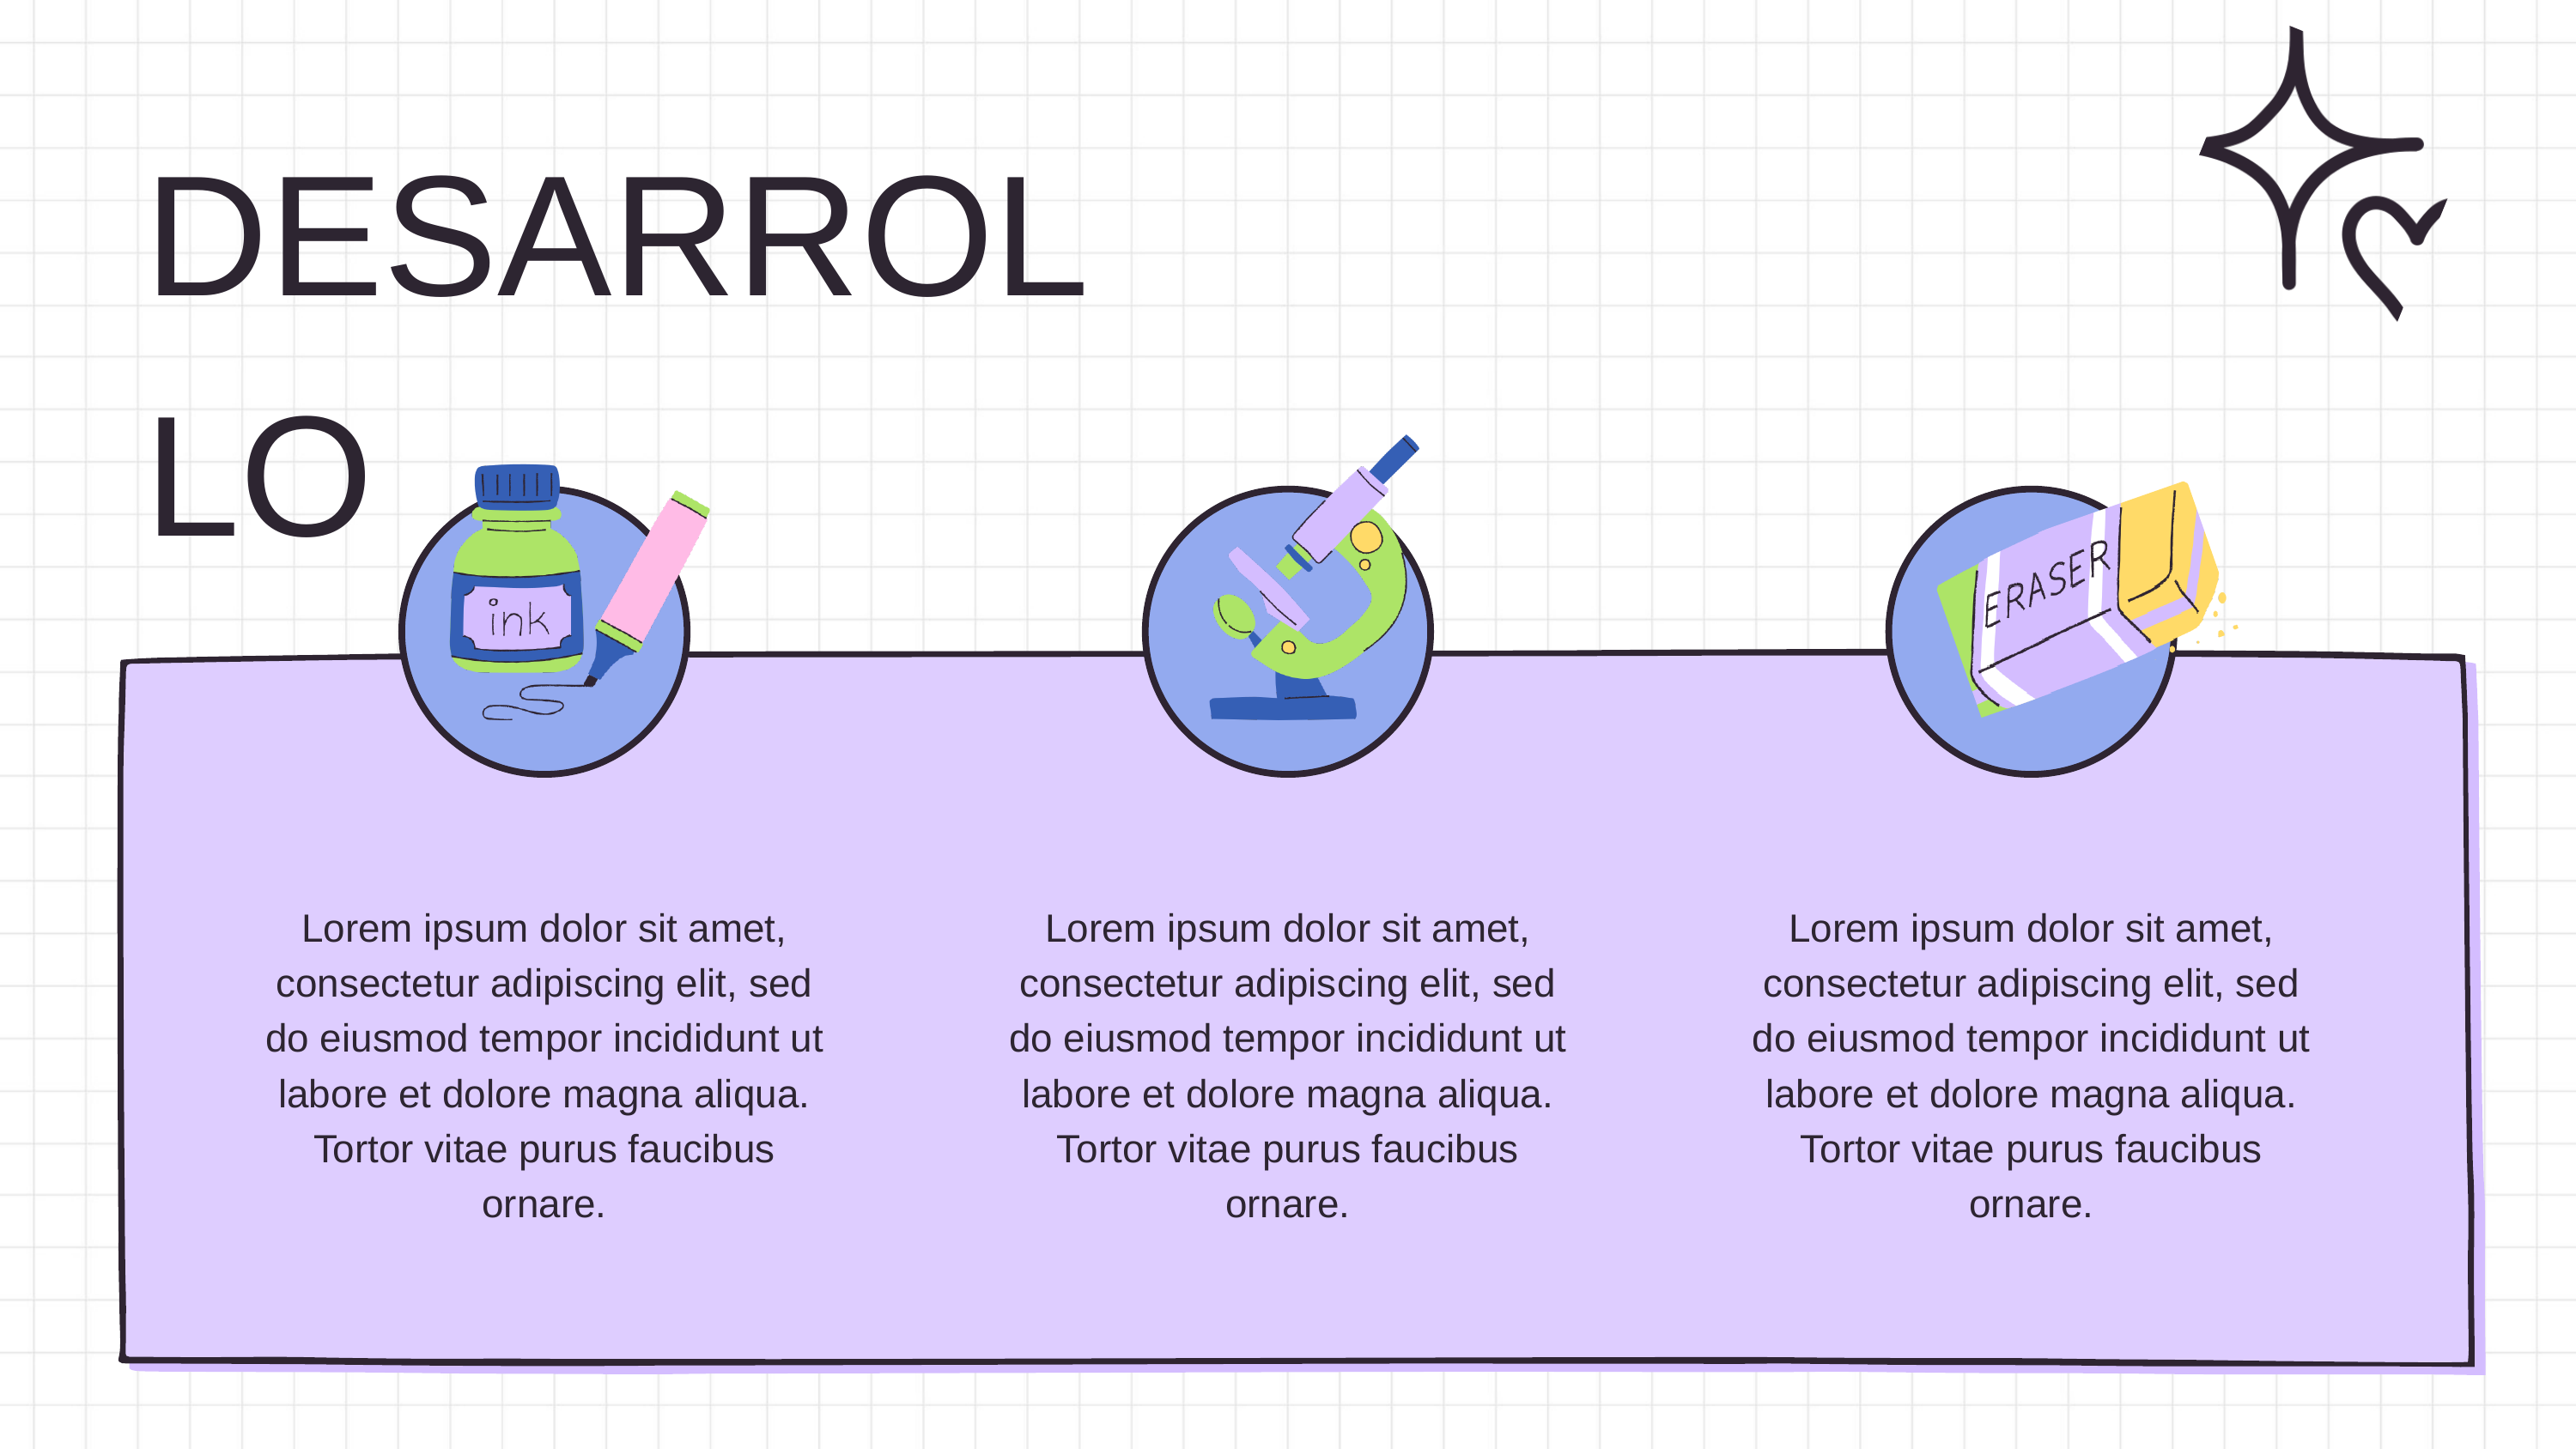

DESARROLLO

Lorem ipsum dolor sit amet, consectetur adipiscing elit, sed do eiusmod tempor incididunt ut labore et dolore magna aliqua. Tortor vitae purus faucibus ornare.
Lorem ipsum dolor sit amet, consectetur adipiscing elit, sed do eiusmod tempor incididunt ut labore et dolore magna aliqua. Tortor vitae purus faucibus ornare.
Lorem ipsum dolor sit amet, consectetur adipiscing elit, sed do eiusmod tempor incididunt ut labore et dolore magna aliqua. Tortor vitae purus faucibus ornare.